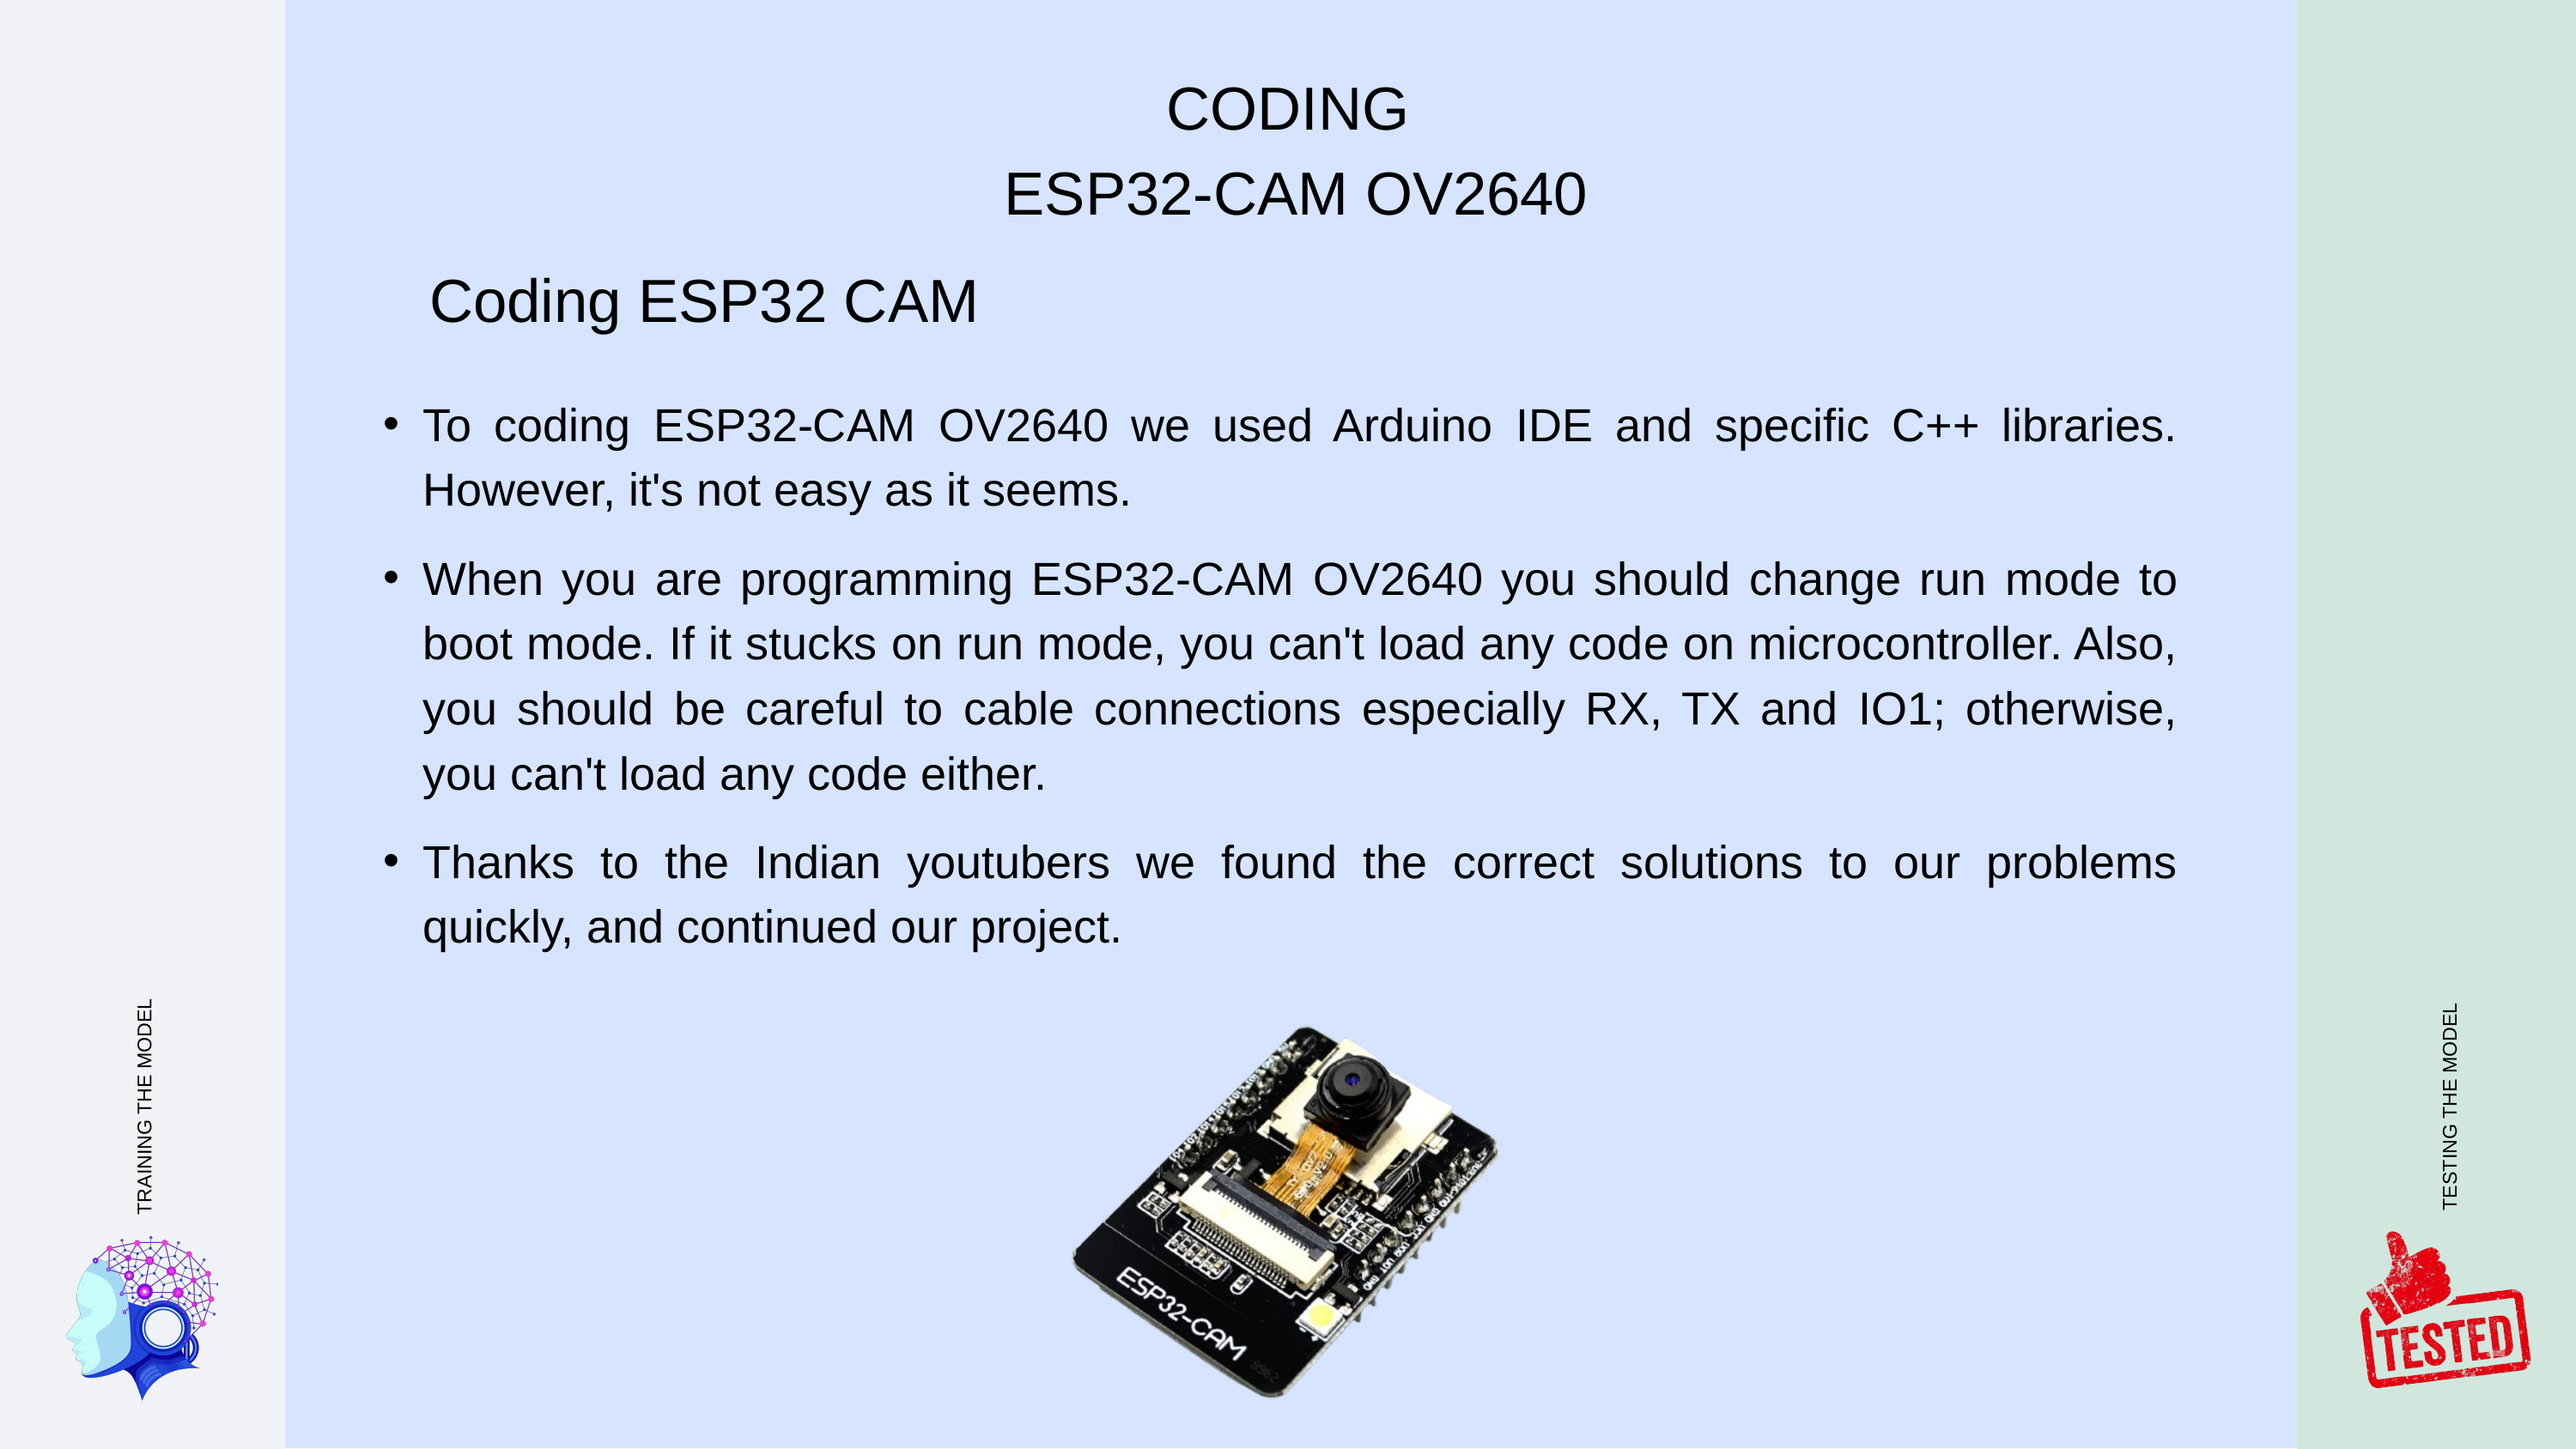

CODING
 ESP32-CAM OV2640
Coding ESP32 CAM
To coding ESP32-CAM OV2640 we used Arduino IDE and specific C++ libraries. However, it's not easy as it seems.
When you are programming ESP32-CAM OV2640 you should change run mode to boot mode. If it stucks on run mode, you can't load any code on microcontroller. Also, you should be careful to cable connections especially RX, TX and IO1; otherwise, you can't load any code either.
Thanks to the Indian youtubers we found the correct solutions to our problems quickly, and continued our project.

TRAINING THE MODEL
TESTING THE MODEL